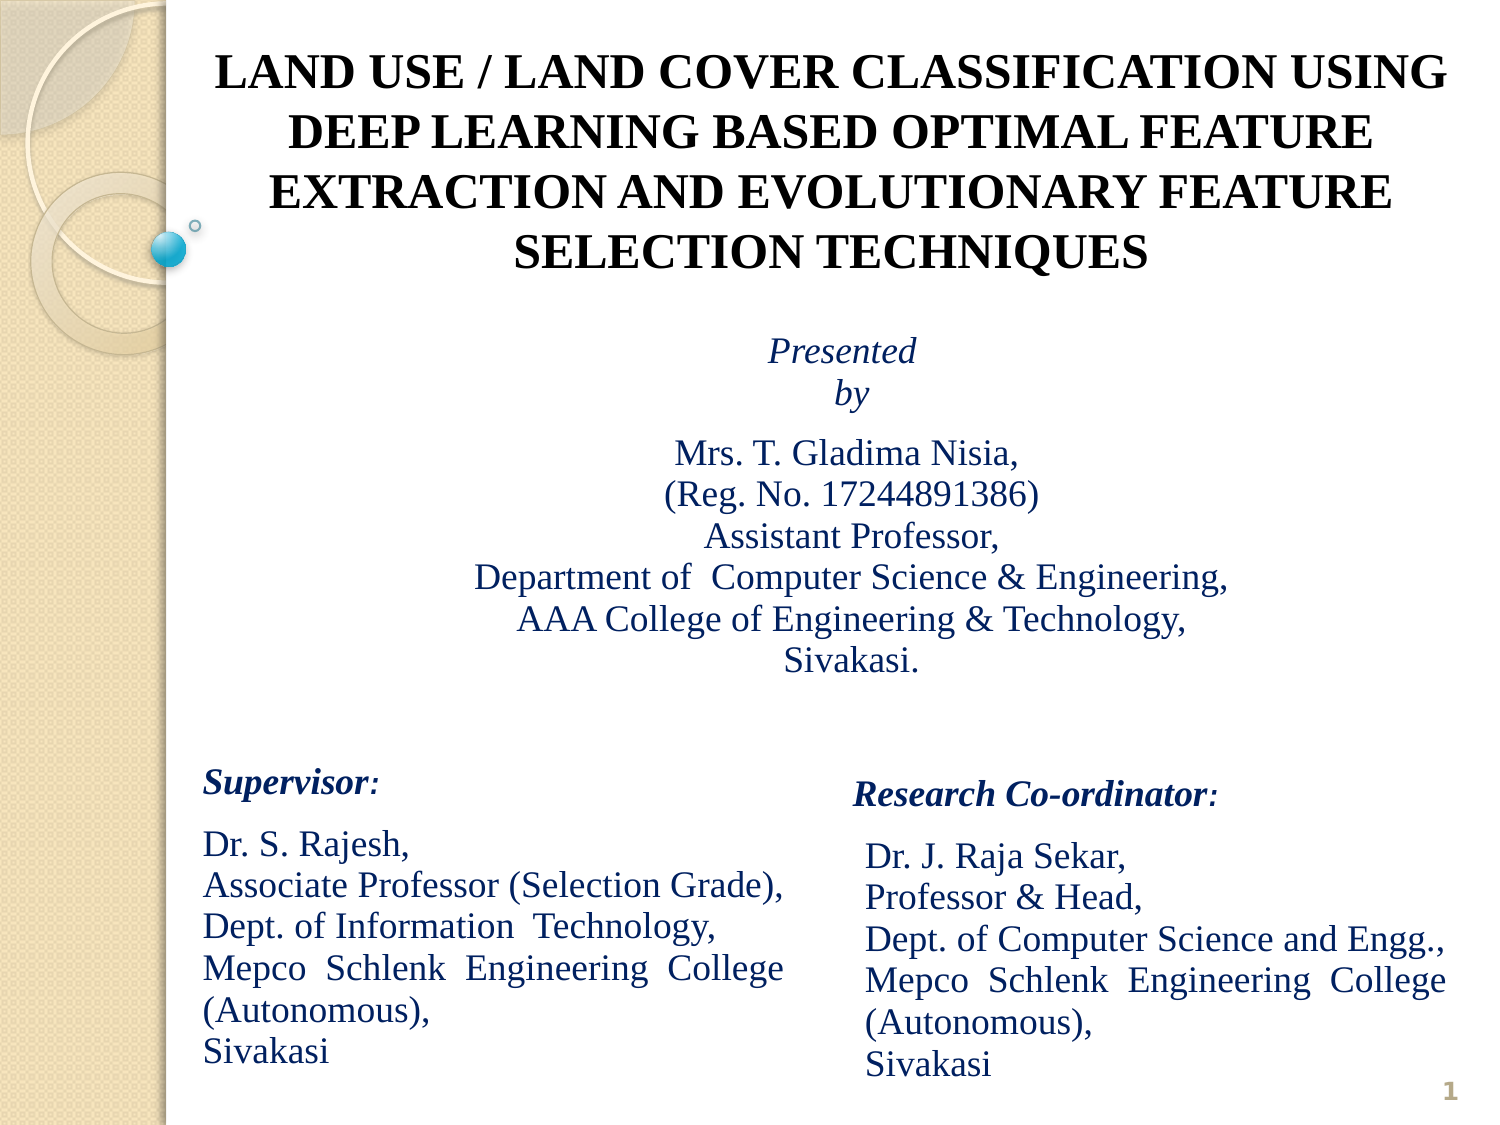

# LAND USE / LAND COVER CLASSIFICATION USING DEEP LEARNING BASED OPTIMAL FEATURE EXTRACTION AND EVOLUTIONARY FEATURE SELECTION TECHNIQUES
| Presented by Mrs. T. Gladima Nisia, (Reg. No. 17244891386) Assistant Professor, Department of Computer Science & Engineering, AAA College of Engineering & Technology, Sivakasi. |
| --- |

| Supervisor: |
| --- |
| Research Co-ordinator: |
| --- |
| Dr. S. Rajesh, Associate Professor (Selection Grade), Dept. of Information Technology, Mepco Schlenk Engineering College (Autonomous), Sivakasi |
| --- |
| Dr. J. Raja Sekar, Professor & Head, Dept. of Computer Science and Engg., Mepco Schlenk Engineering College (Autonomous), Sivakasi |
| --- |
1